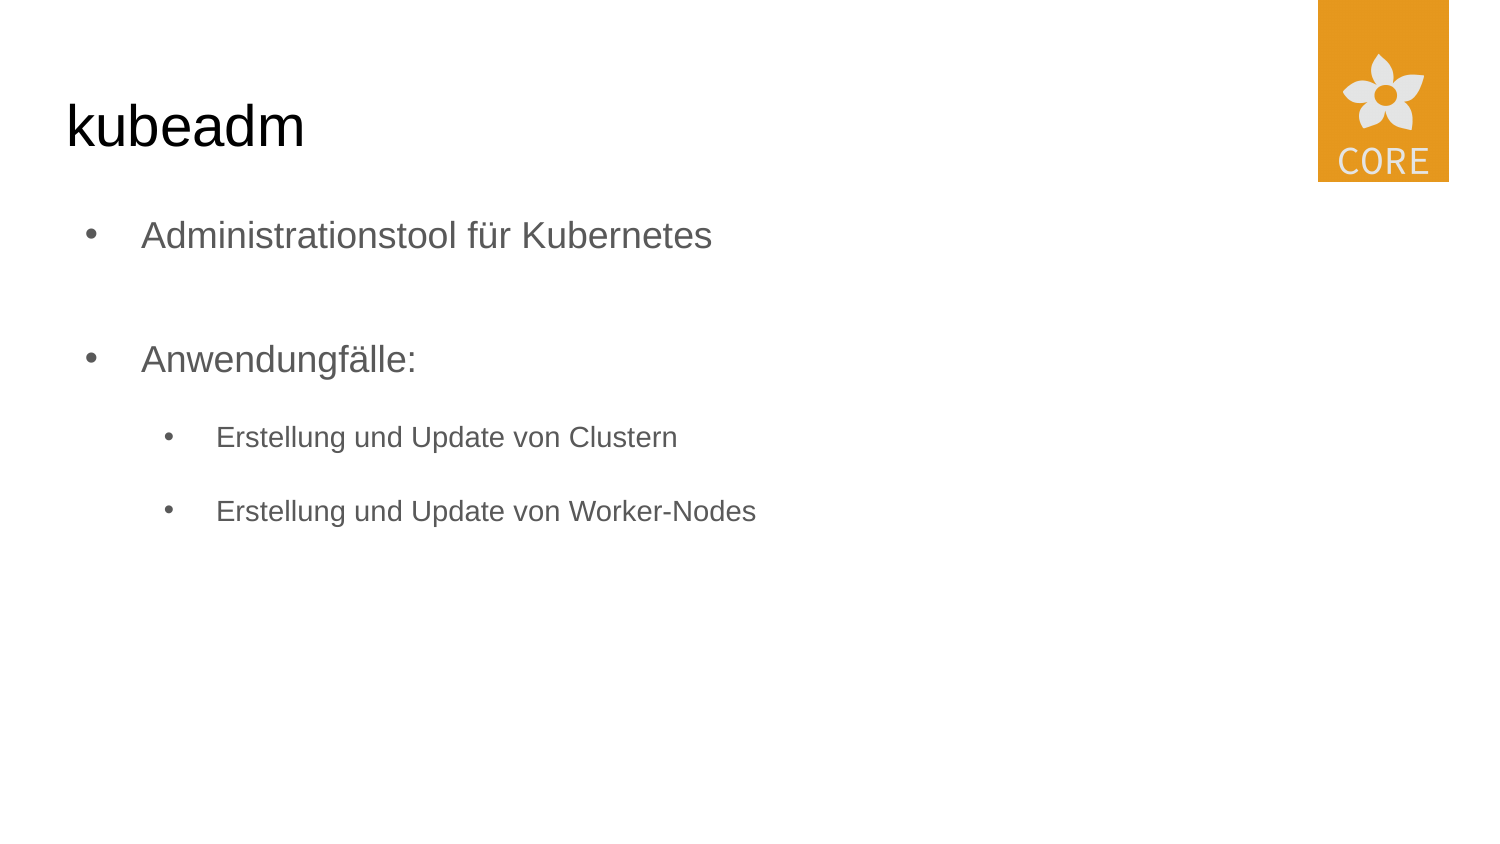

# kubeadm
Administrationstool für Kubernetes
Anwendungfälle:
Erstellung und Update von Clustern
Erstellung und Update von Worker-Nodes